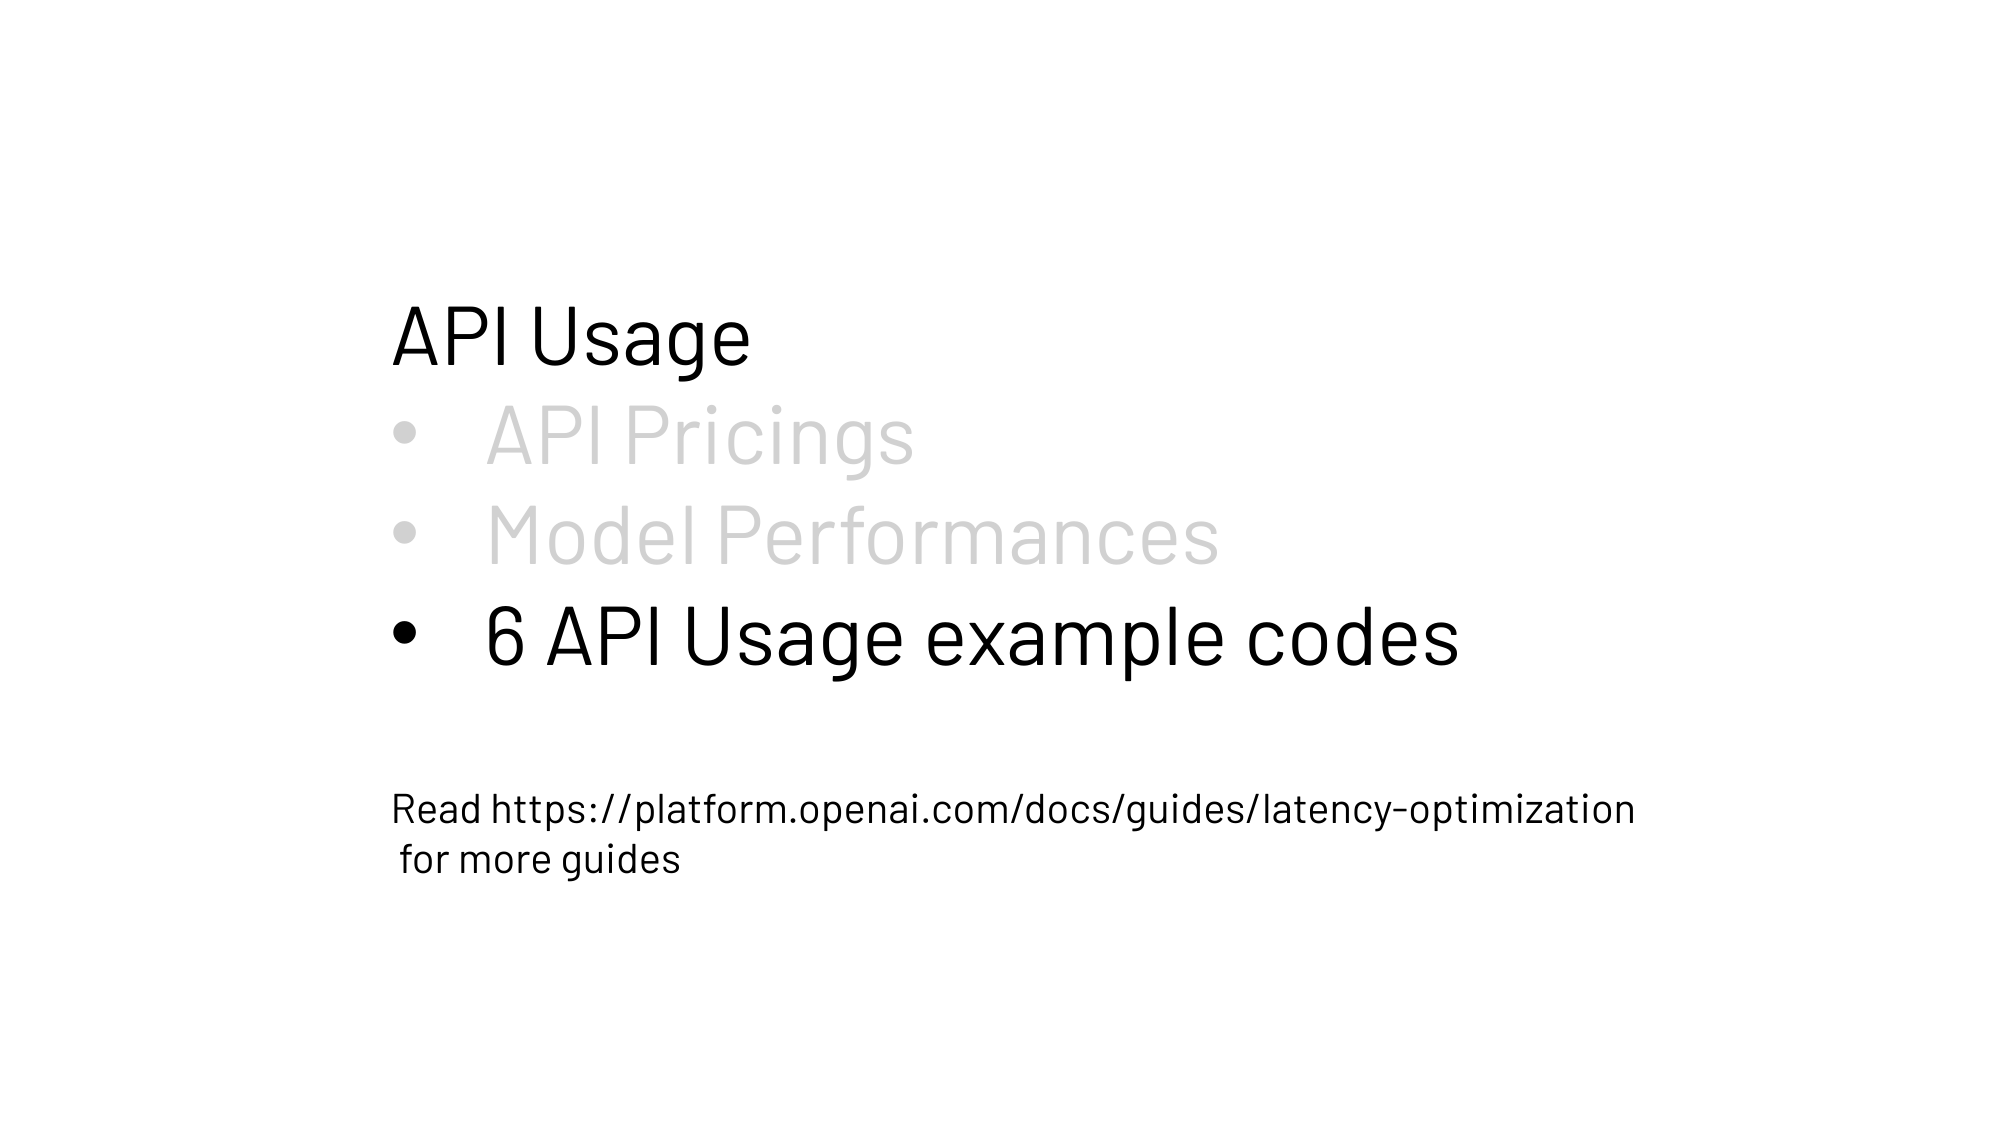

API Usage
API Pricings
Model Performances
6 API Usage example codes

Read https://platform.openai.com/docs/guides/latency-optimization
 for more guides